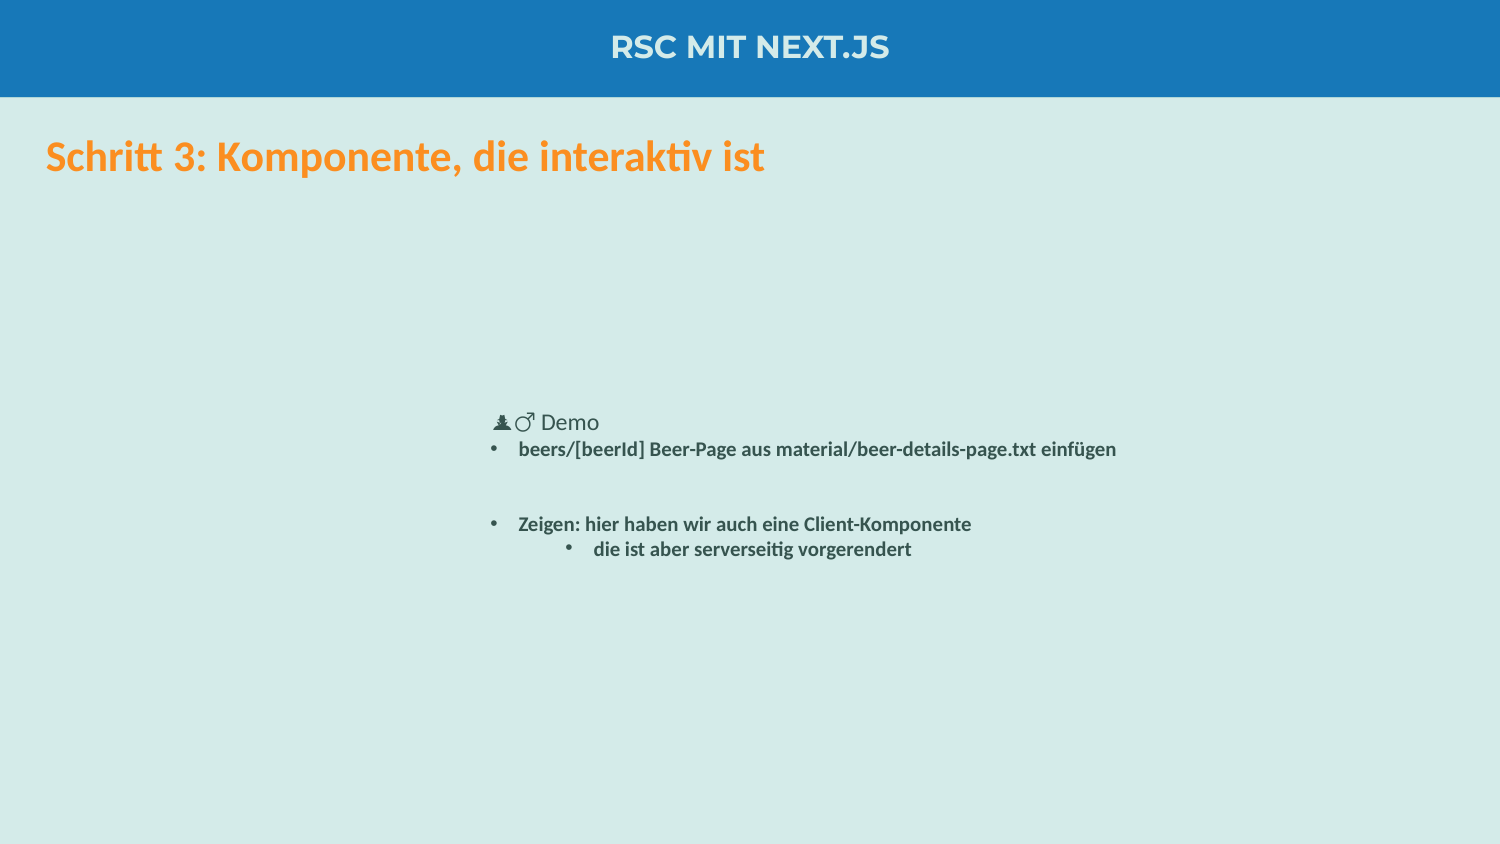

RSC mit Next.js
#
Schritt 3: Komponente, die interaktiv ist

🕵️‍♂️ Demo
beers/[beerId] Beer-Page aus material/beer-details-page.txt einfügen

Zeigen: hier haben wir auch eine Client-Komponente
die ist aber serverseitig vorgerendert